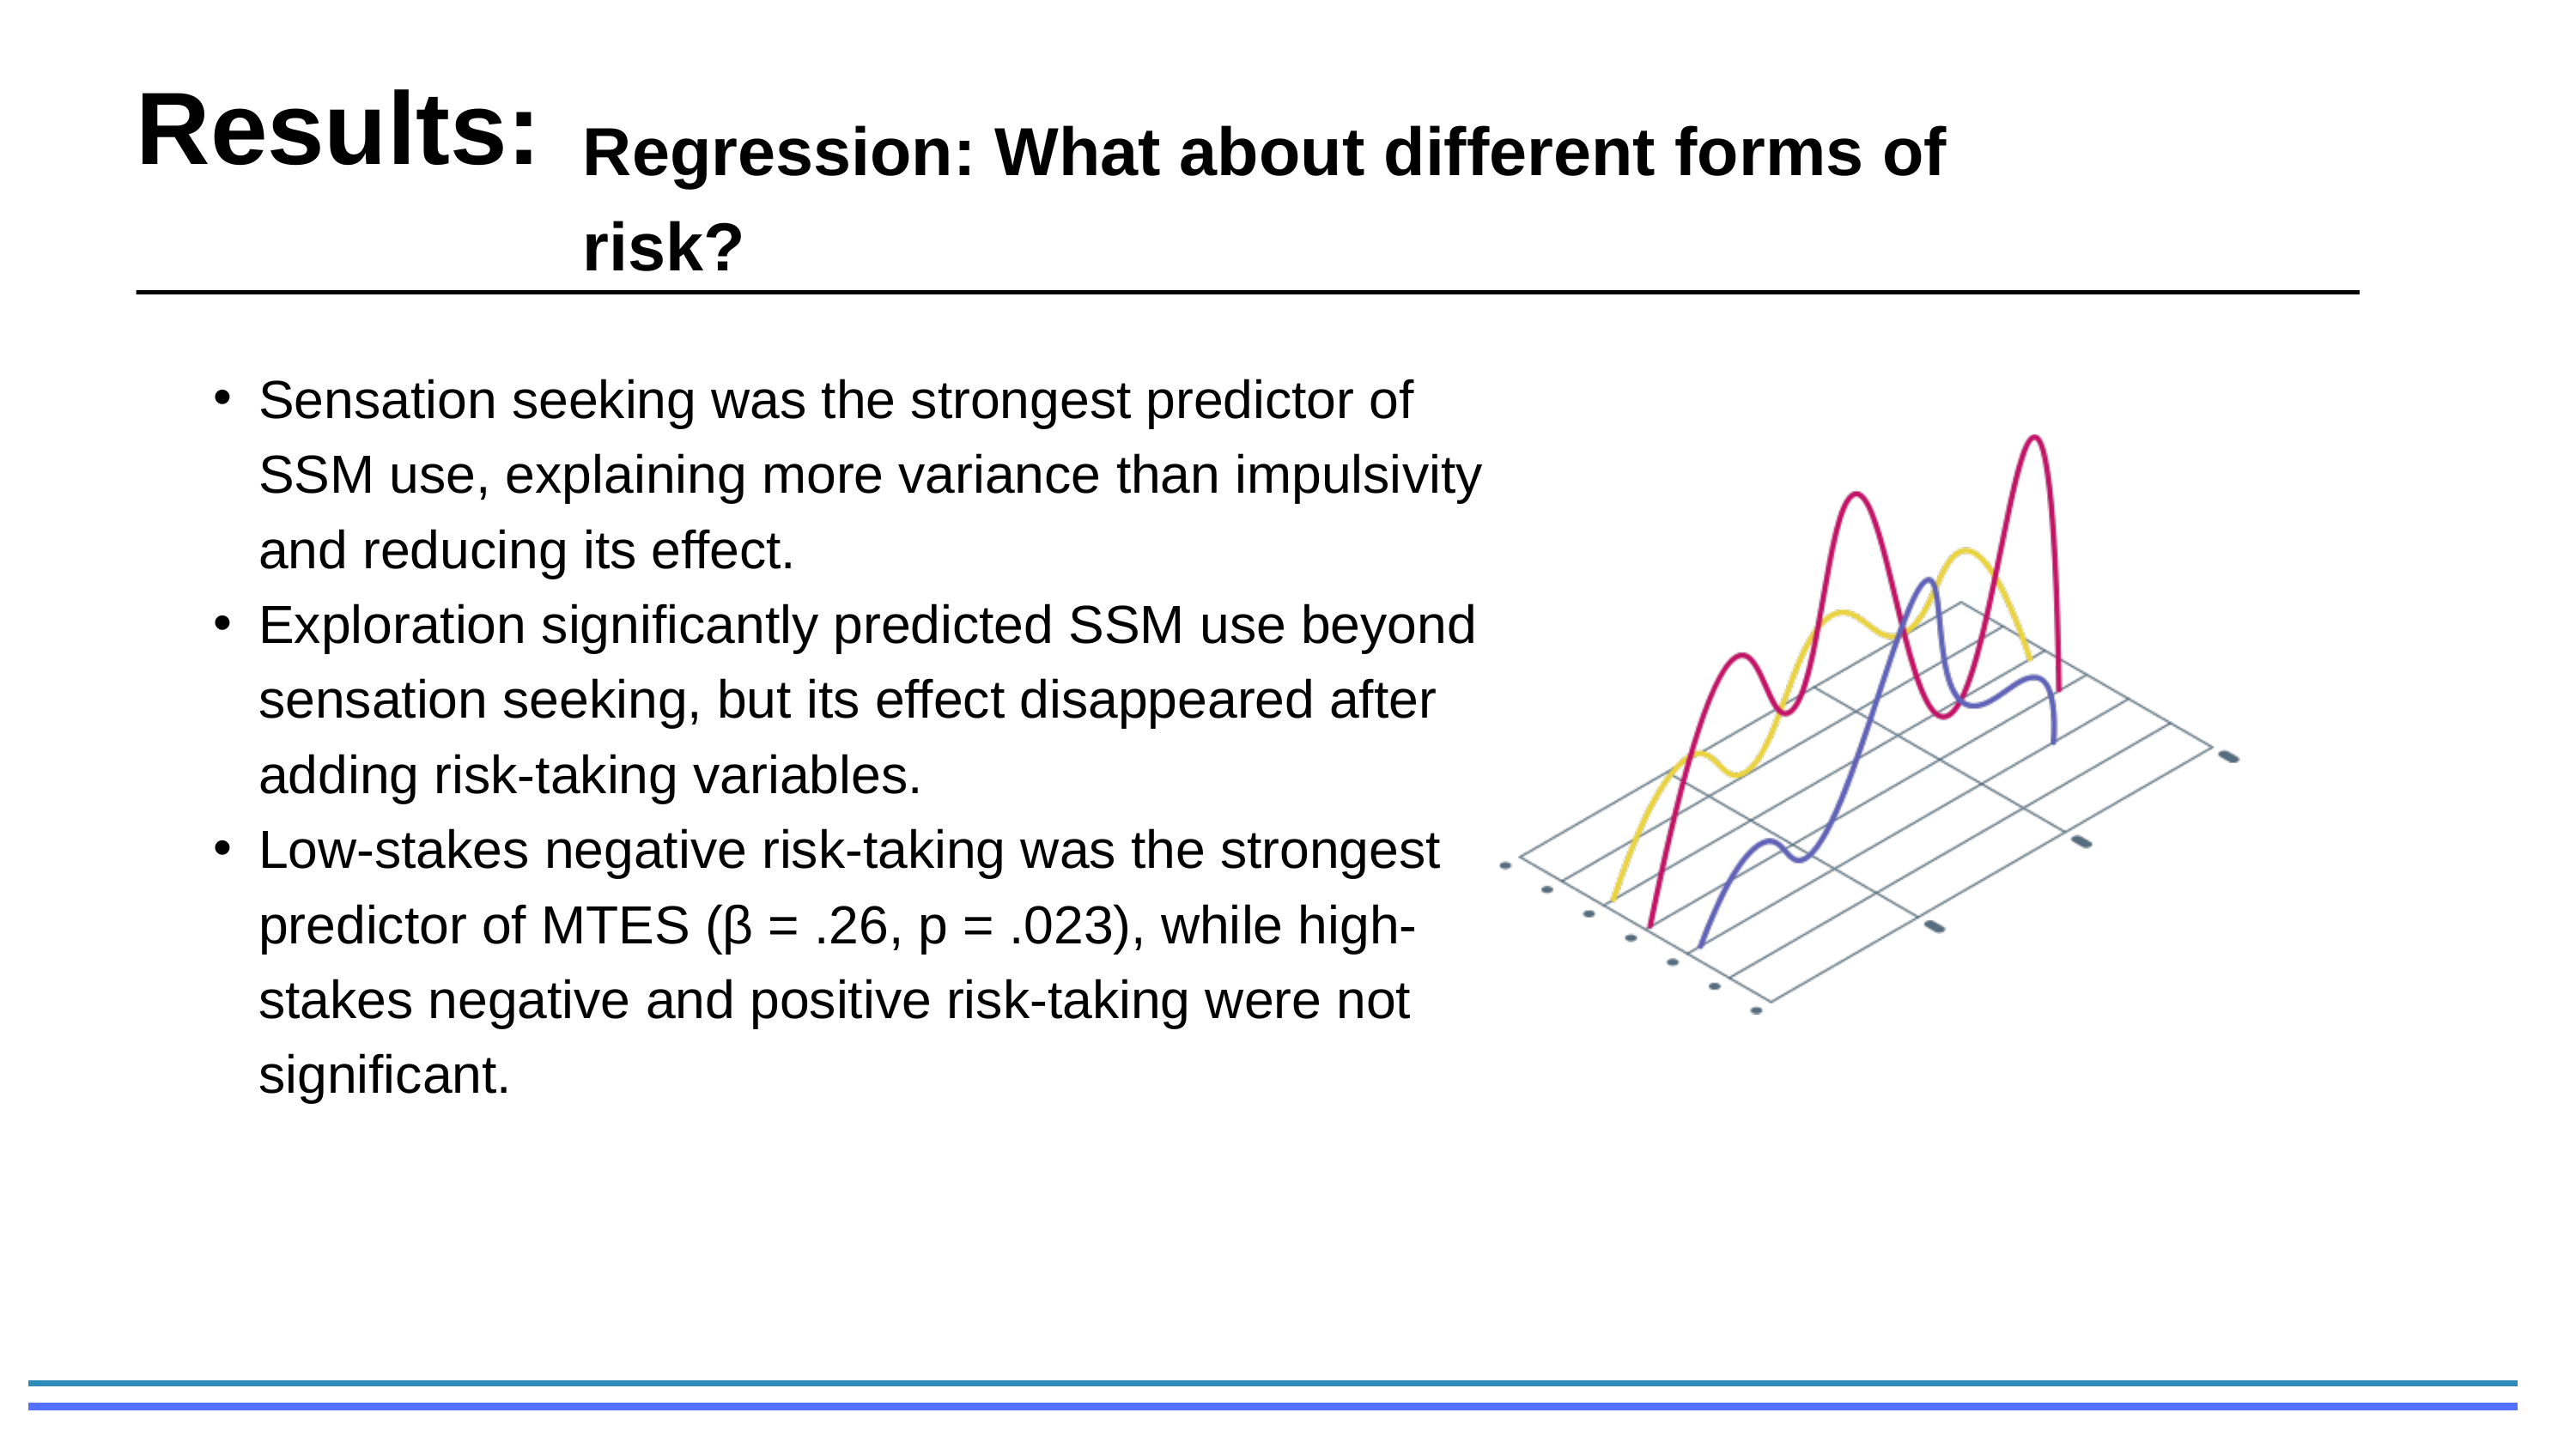

Results:
Regression: What about different forms of risk?

Sensation seeking was the strongest predictor of SSM use, explaining more variance than impulsivity and reducing its effect.
Exploration significantly predicted SSM use beyond sensation seeking, but its effect disappeared after adding risk-taking variables.
Low-stakes negative risk-taking was the strongest predictor of MTES (β = .26, p = .023), while high-stakes negative and positive risk-taking were not significant.